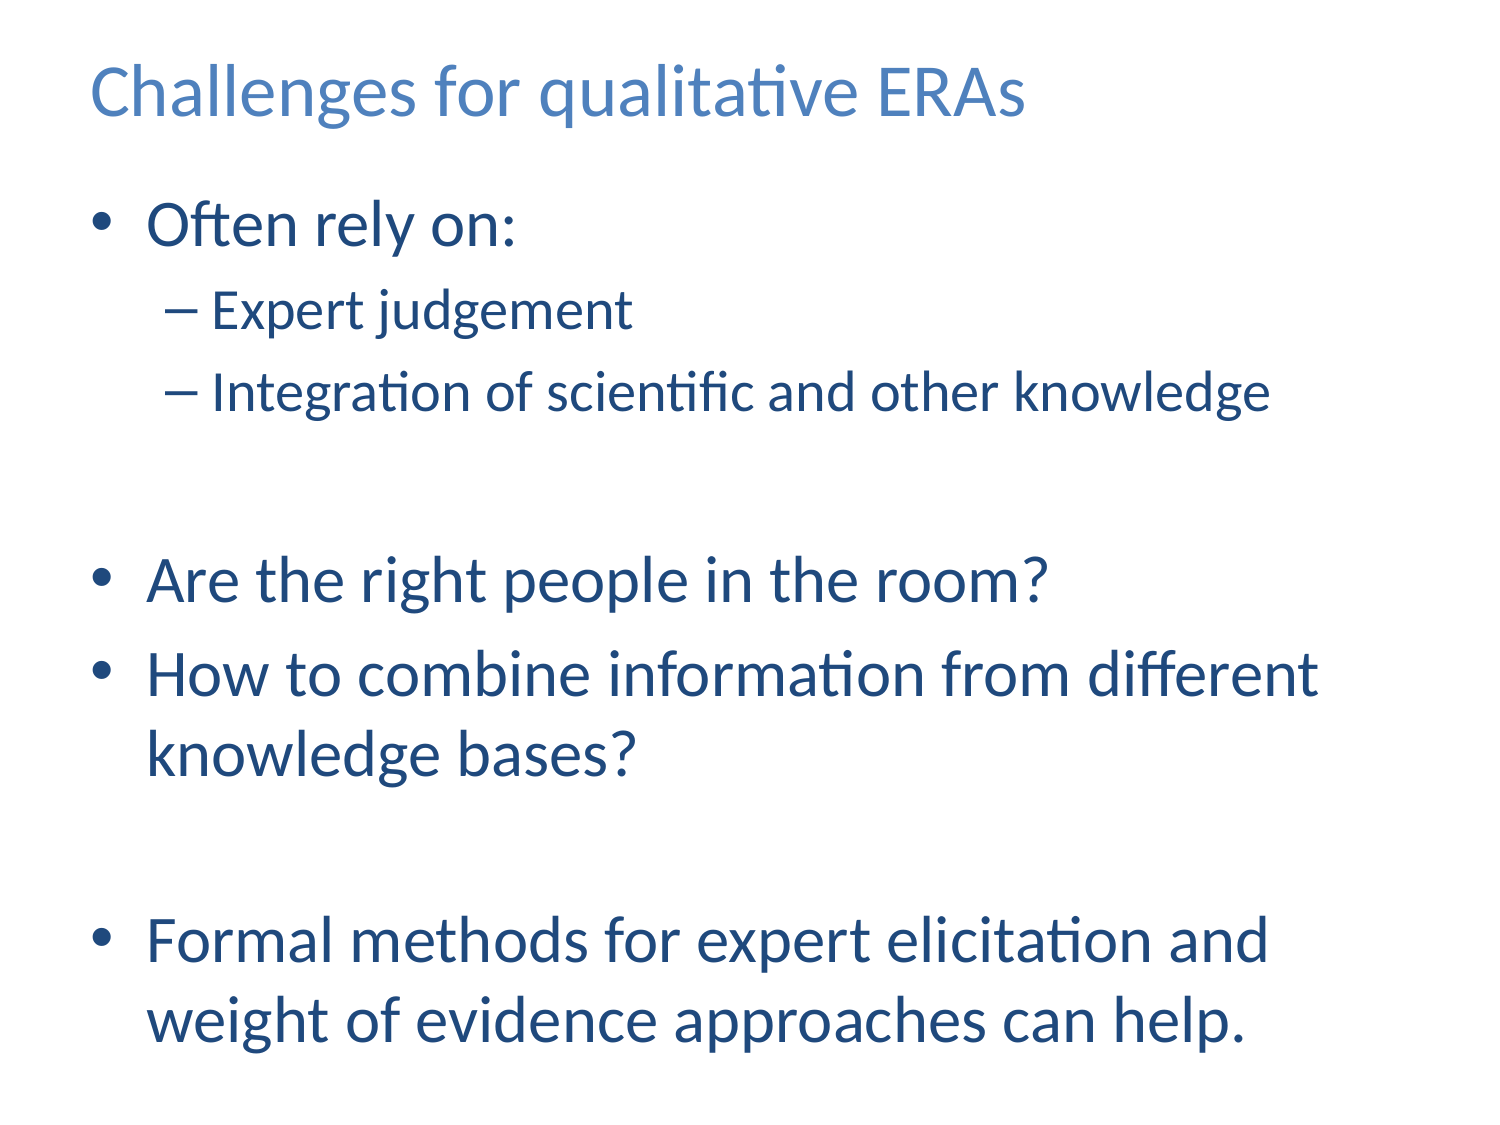

# Challenges for qualitative ERAs
Often rely on:
Expert judgement
Integration of scientific and other knowledge

Are the right people in the room?
How to combine information from different knowledge bases?

Formal methods for expert elicitation and weight of evidence approaches can help.